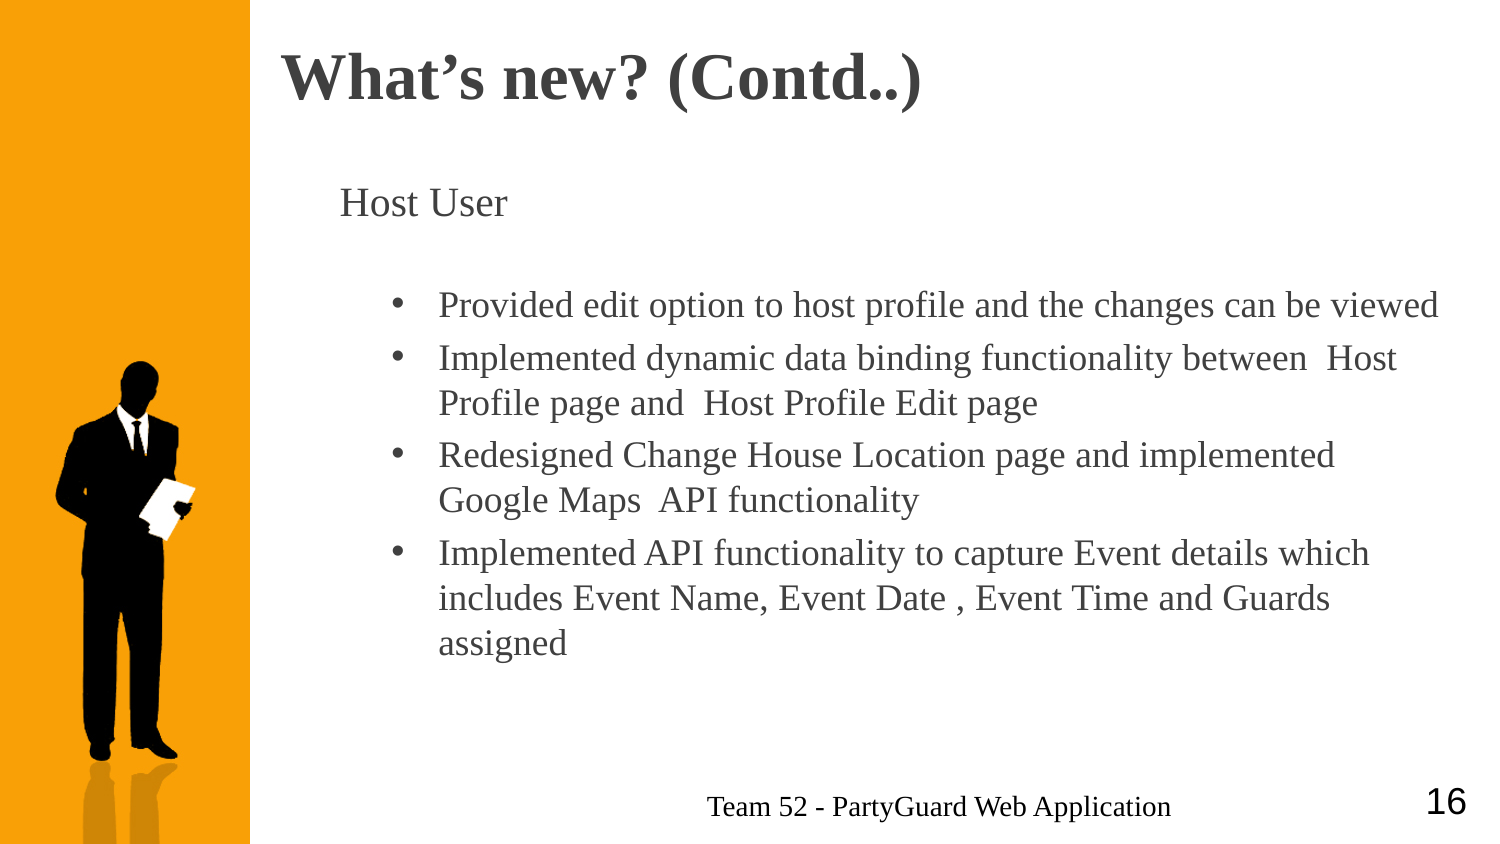

# What’s new? (Contd..)
Host User
Provided edit option to host profile and the changes can be viewed
Implemented dynamic data binding functionality between  Host    Profile page and  Host Profile Edit page
Redesigned Change House Location page and implemented         Google Maps  API functionality
Implemented API functionality to capture Event details which        includes Event Name, Event Date , Event Time and Guards            assigned

16
Team 52 - PartyGuard Web Application